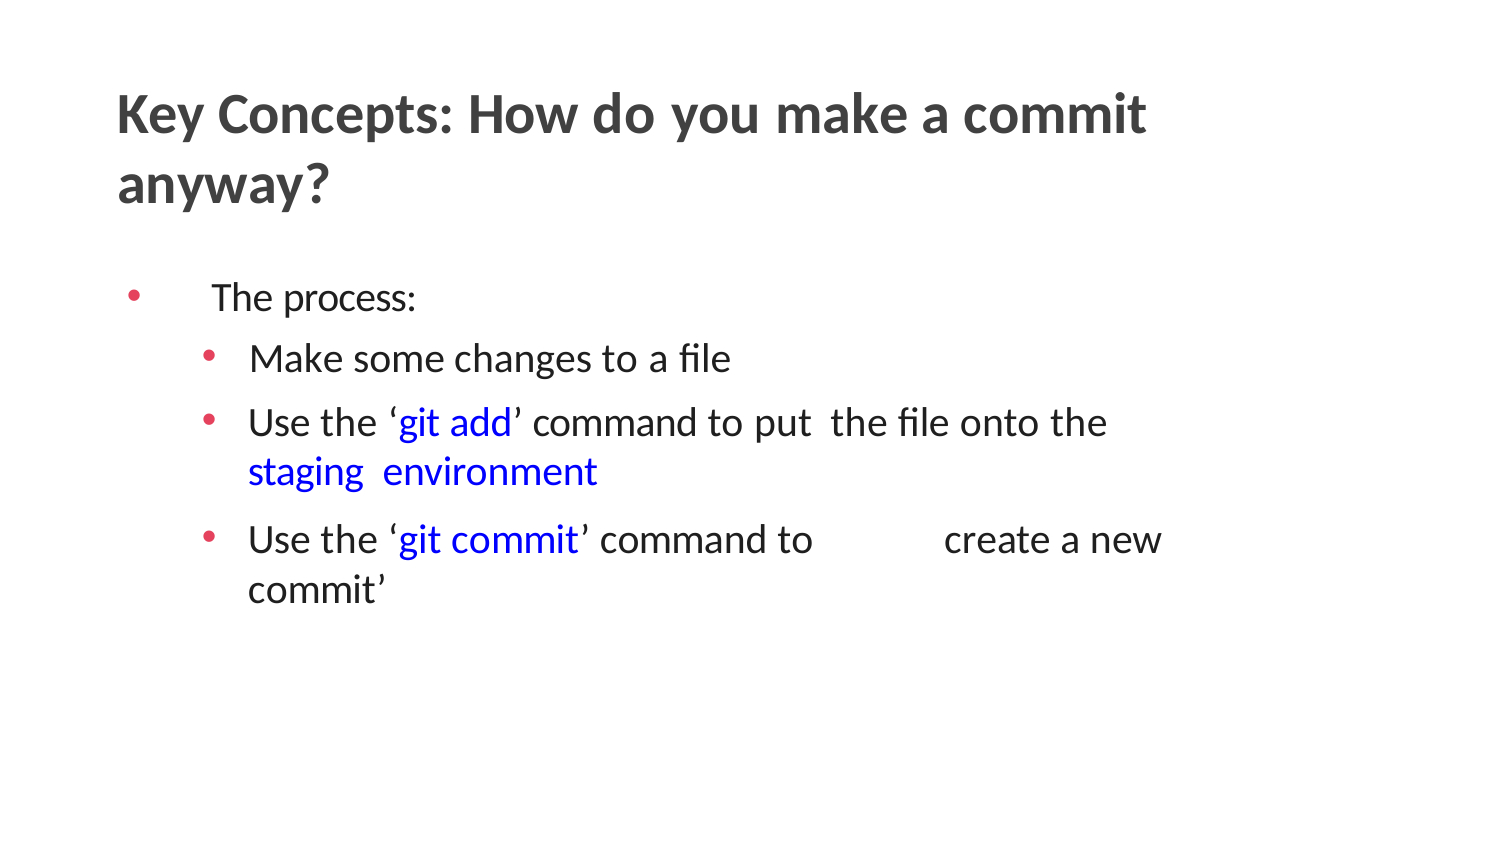

# Key Concepts: How do you make a commit	anyway?
The process:
Make some changes to a file
Use the ‘git add’ command to put the file onto the staging  environment
Use the ‘git commit’ command to	create a new commit’